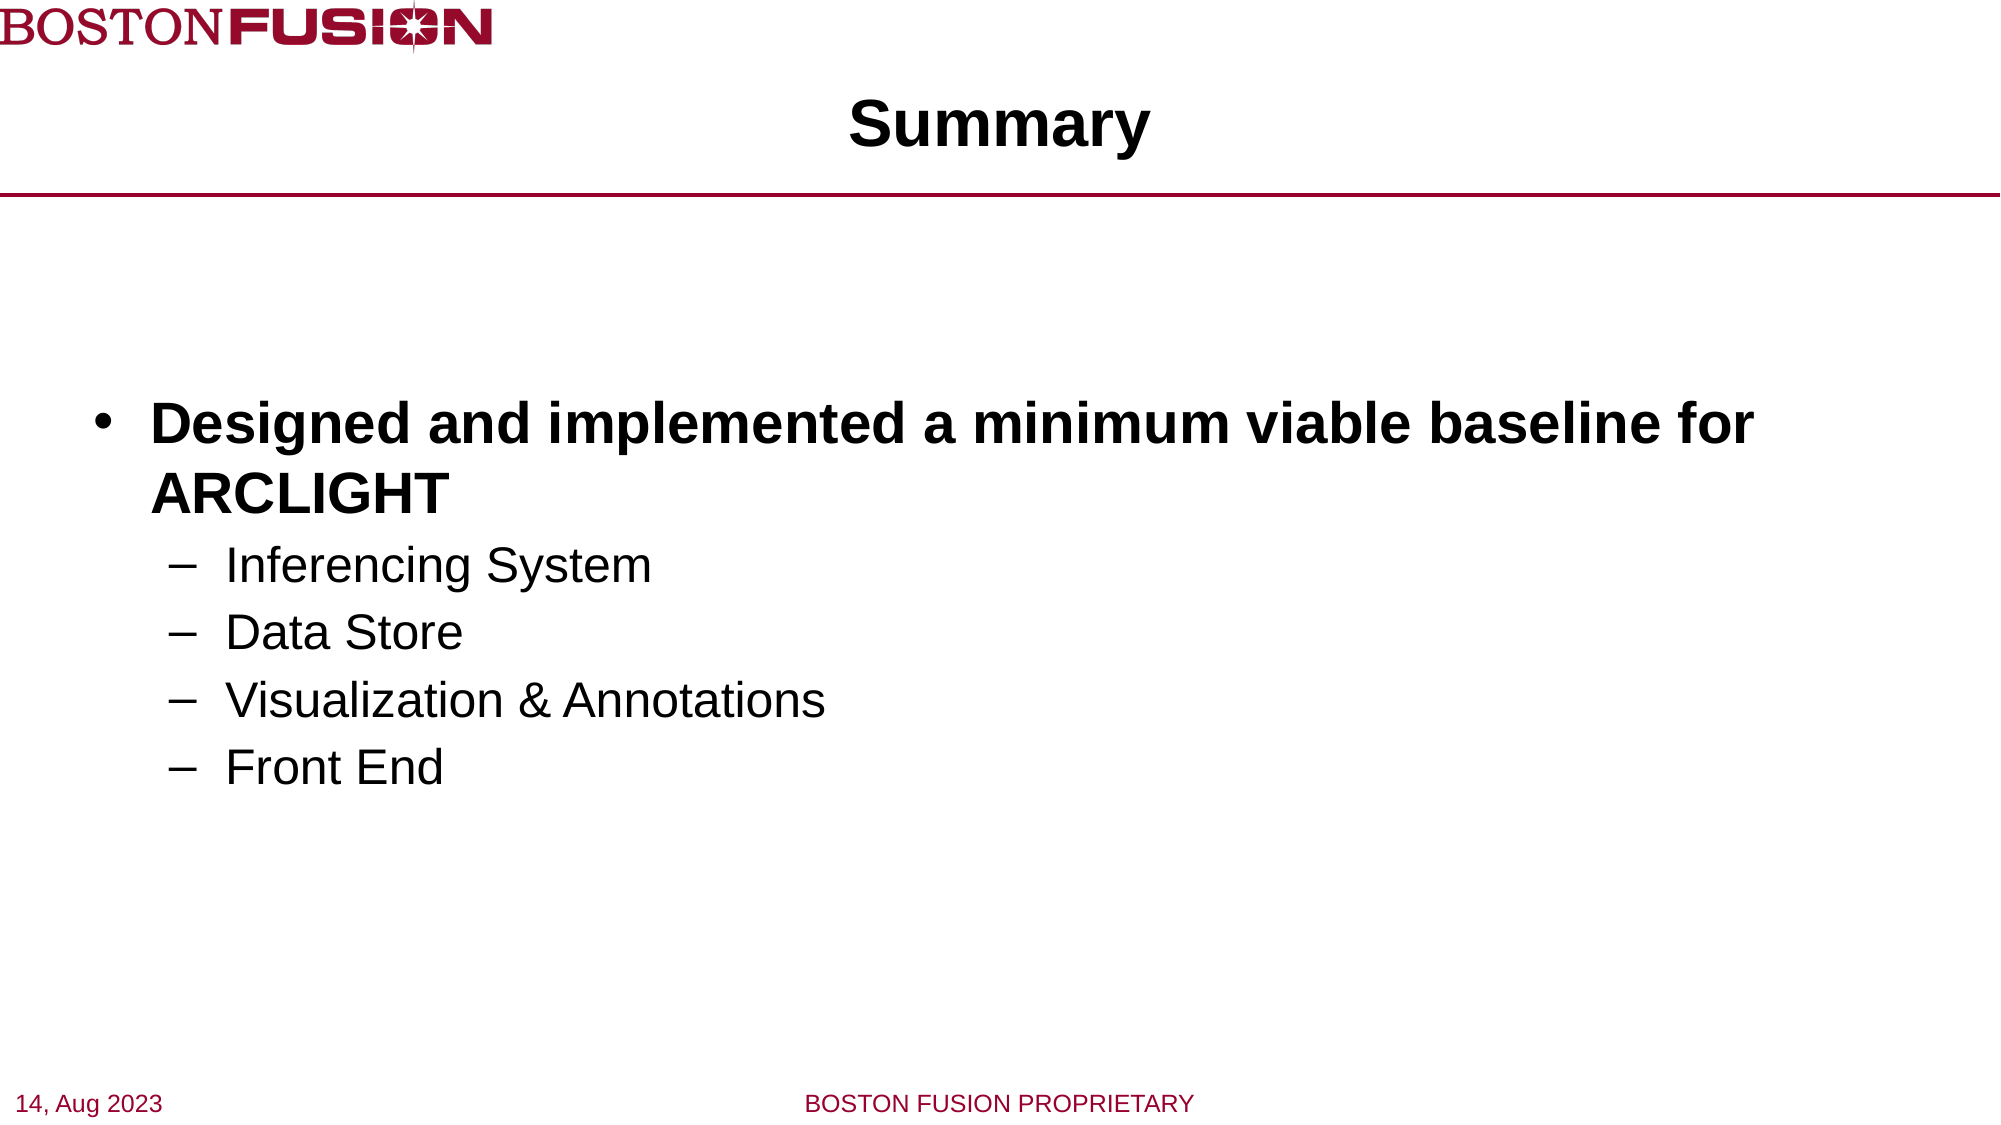

# Summary
Designed and implemented a minimum viable baseline for ARCLIGHT
Inferencing System
Data Store
Visualization & Annotations
Front End

14, Aug 2023
BOSTON FUSION PROPRIETARY